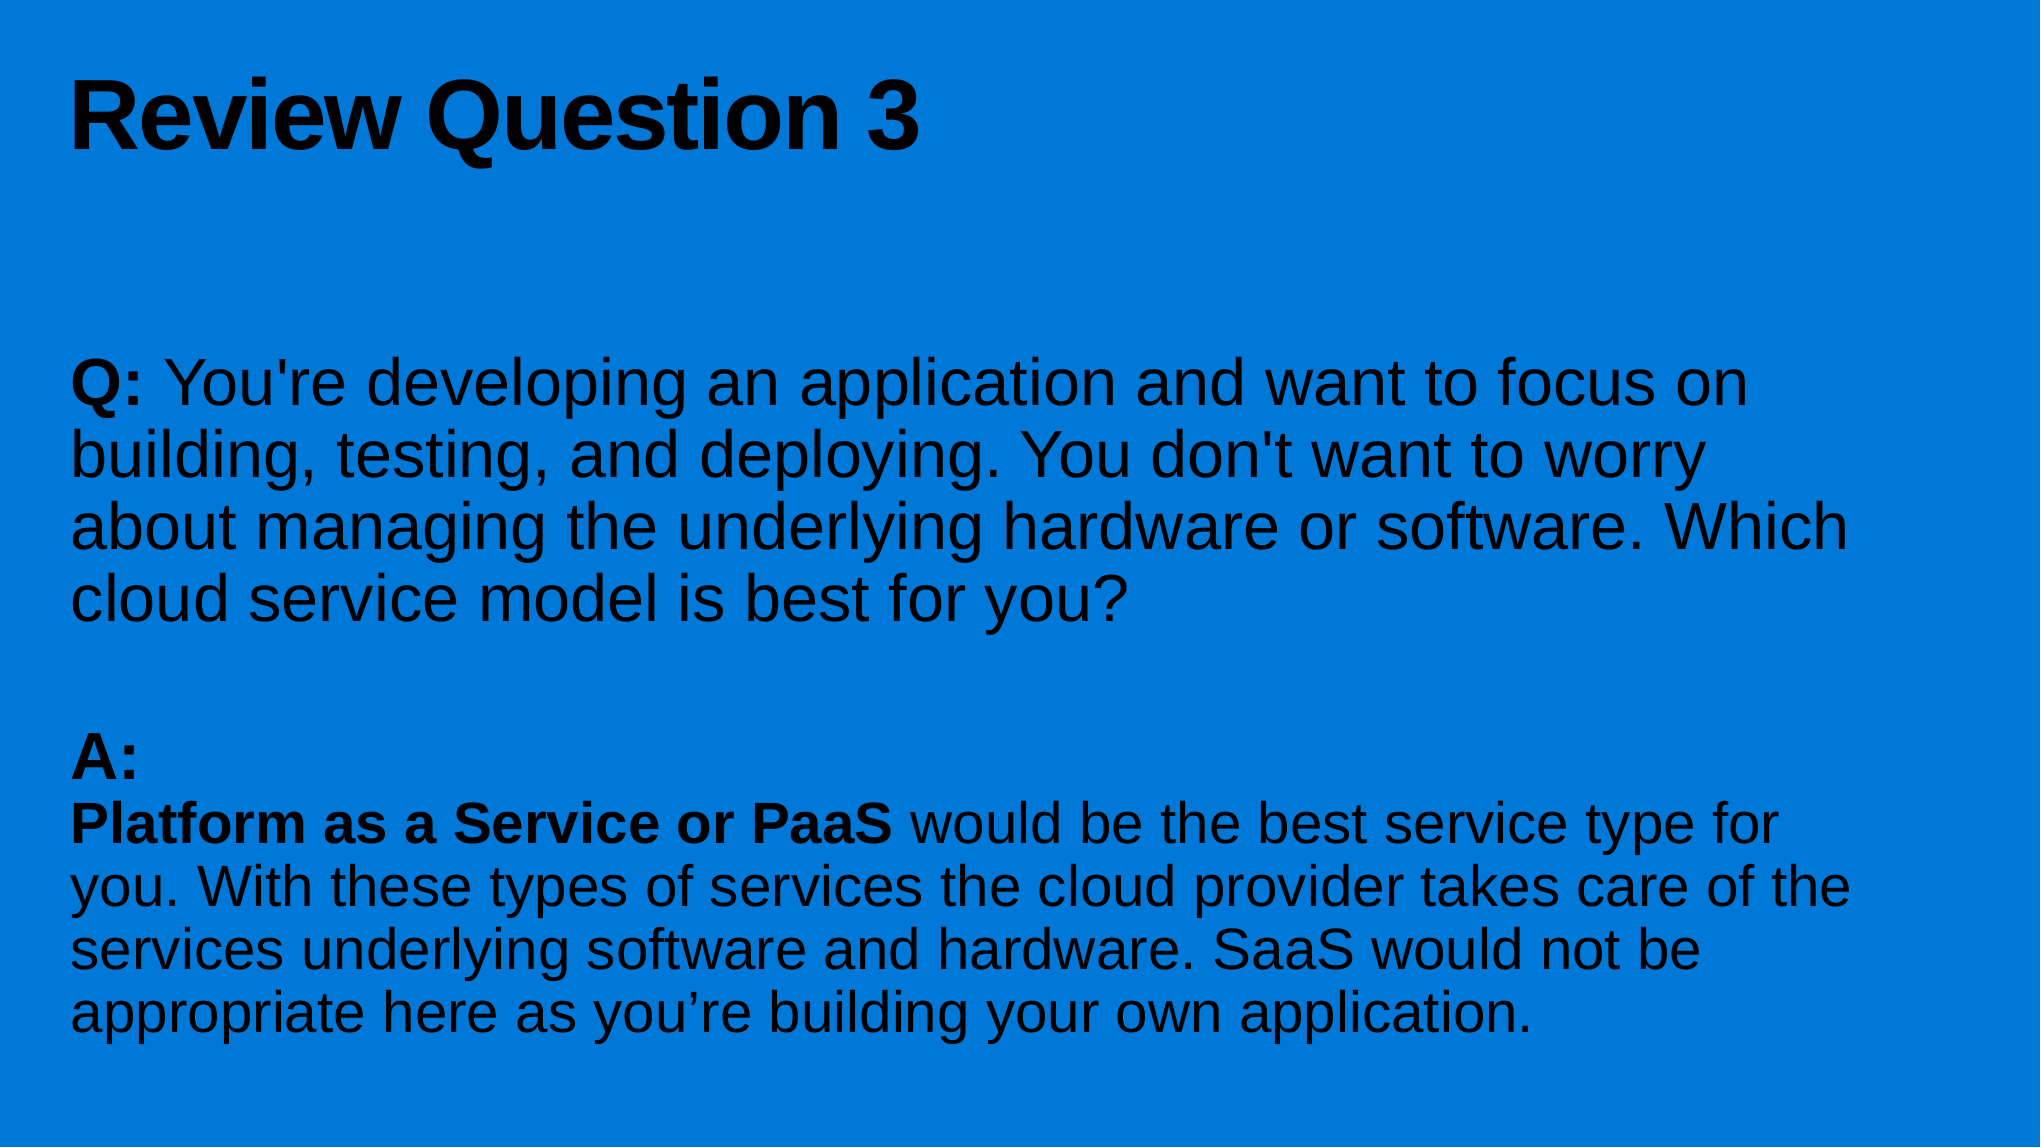

Review Question 3
Q: You're developing an application and want to focus on building, testing, and deploying. You don't want to worry about managing the underlying hardware or software. Which cloud service model is best for you?
A:
Platform as a Service or PaaS would be the best service type for you. With these types of services the cloud provider takes care of the services underlying software and hardware. SaaS would not be appropriate here as you’re building your own application.